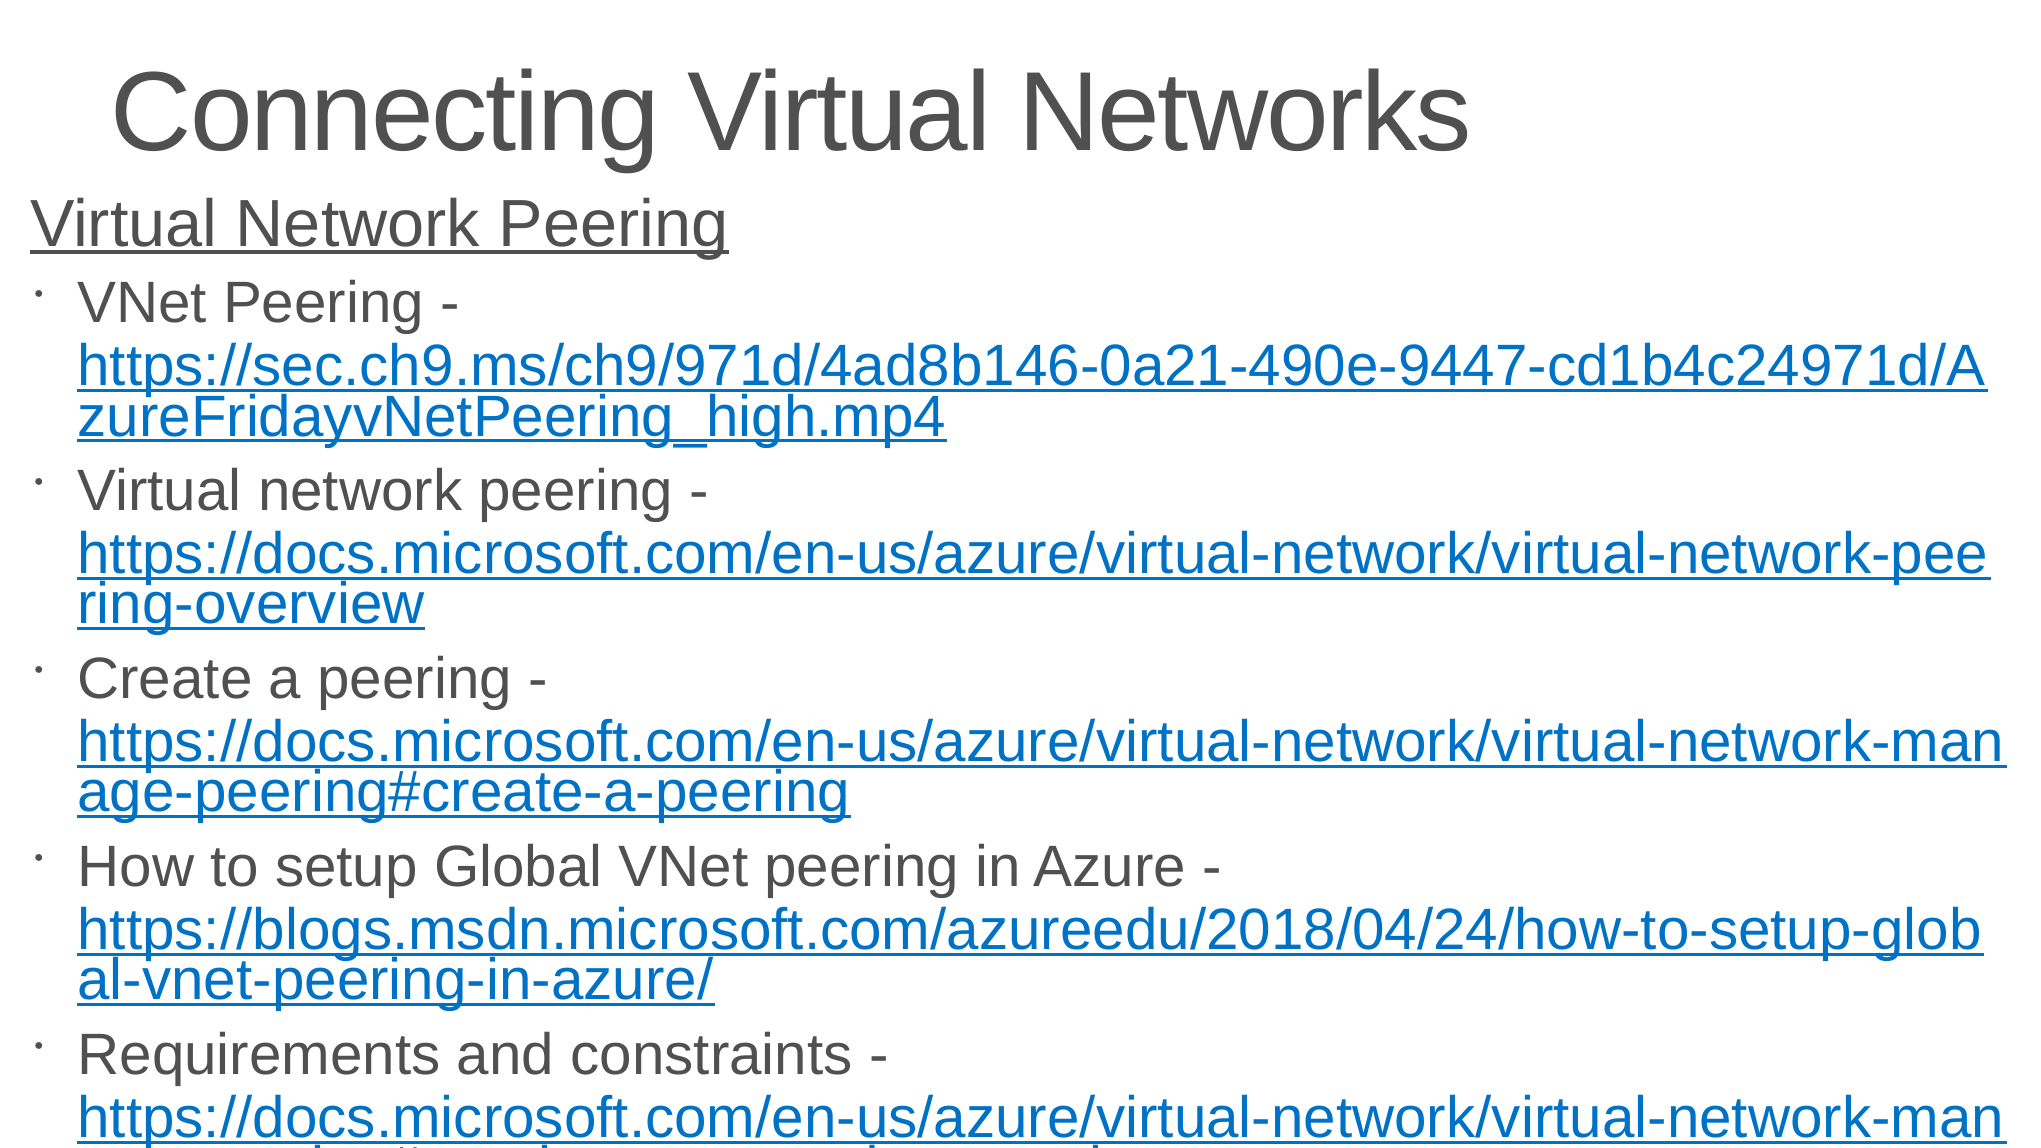

# Connecting Virtual Networks
Virtual Network Peering
VNet Peering - https://sec.ch9.ms/ch9/971d/4ad8b146-0a21-490e-9447-cd1b4c24971d/AzureFridayvNetPeering_high.mp4
Virtual network peering - https://docs.microsoft.com/en-us/azure/virtual-network/virtual-network-peering-overview
Create a peering - https://docs.microsoft.com/en-us/azure/virtual-network/virtual-network-manage-peering#create-a-peering
How to setup Global VNet peering in Azure - https://blogs.msdn.microsoft.com/azureedu/2018/04/24/how-to-setup-global-vnet-peering-in-azure/
Requirements and constraints - https://docs.microsoft.com/en-us/azure/virtual-network/virtual-network-manage-peering#requirements-and-constraints